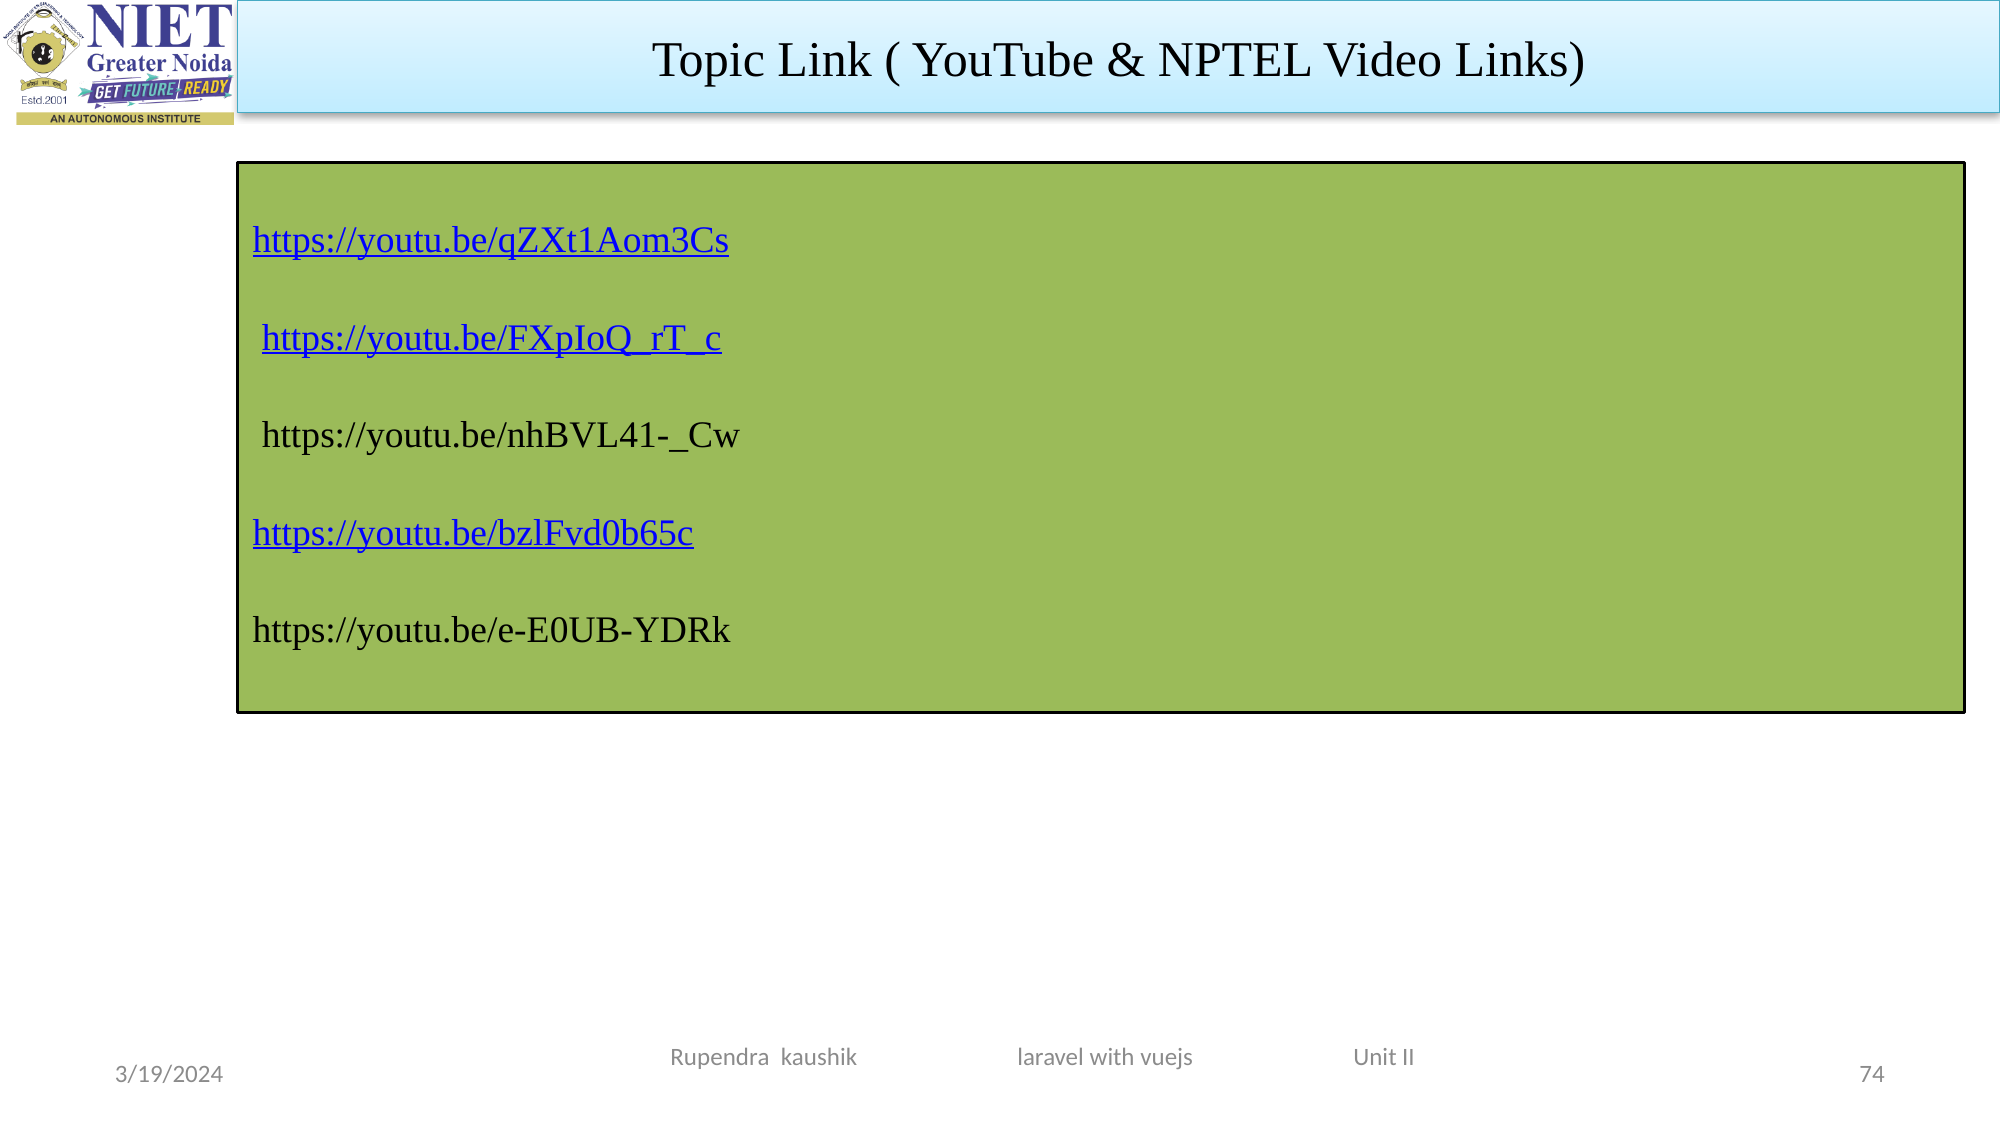

Topic Link ( YouTube & NPTEL Video Links)
https://youtu.be/qZXt1Aom3Cs
 https://youtu.be/FXpIoQ_rT_c
 https://youtu.be/nhBVL41-_Cw
https://youtu.be/bzlFvd0b65c
https://youtu.be/e-E0UB-YDRk
Rupendra  kaushik                            laravel with vuejs                            Unit II
3/19/2024
74